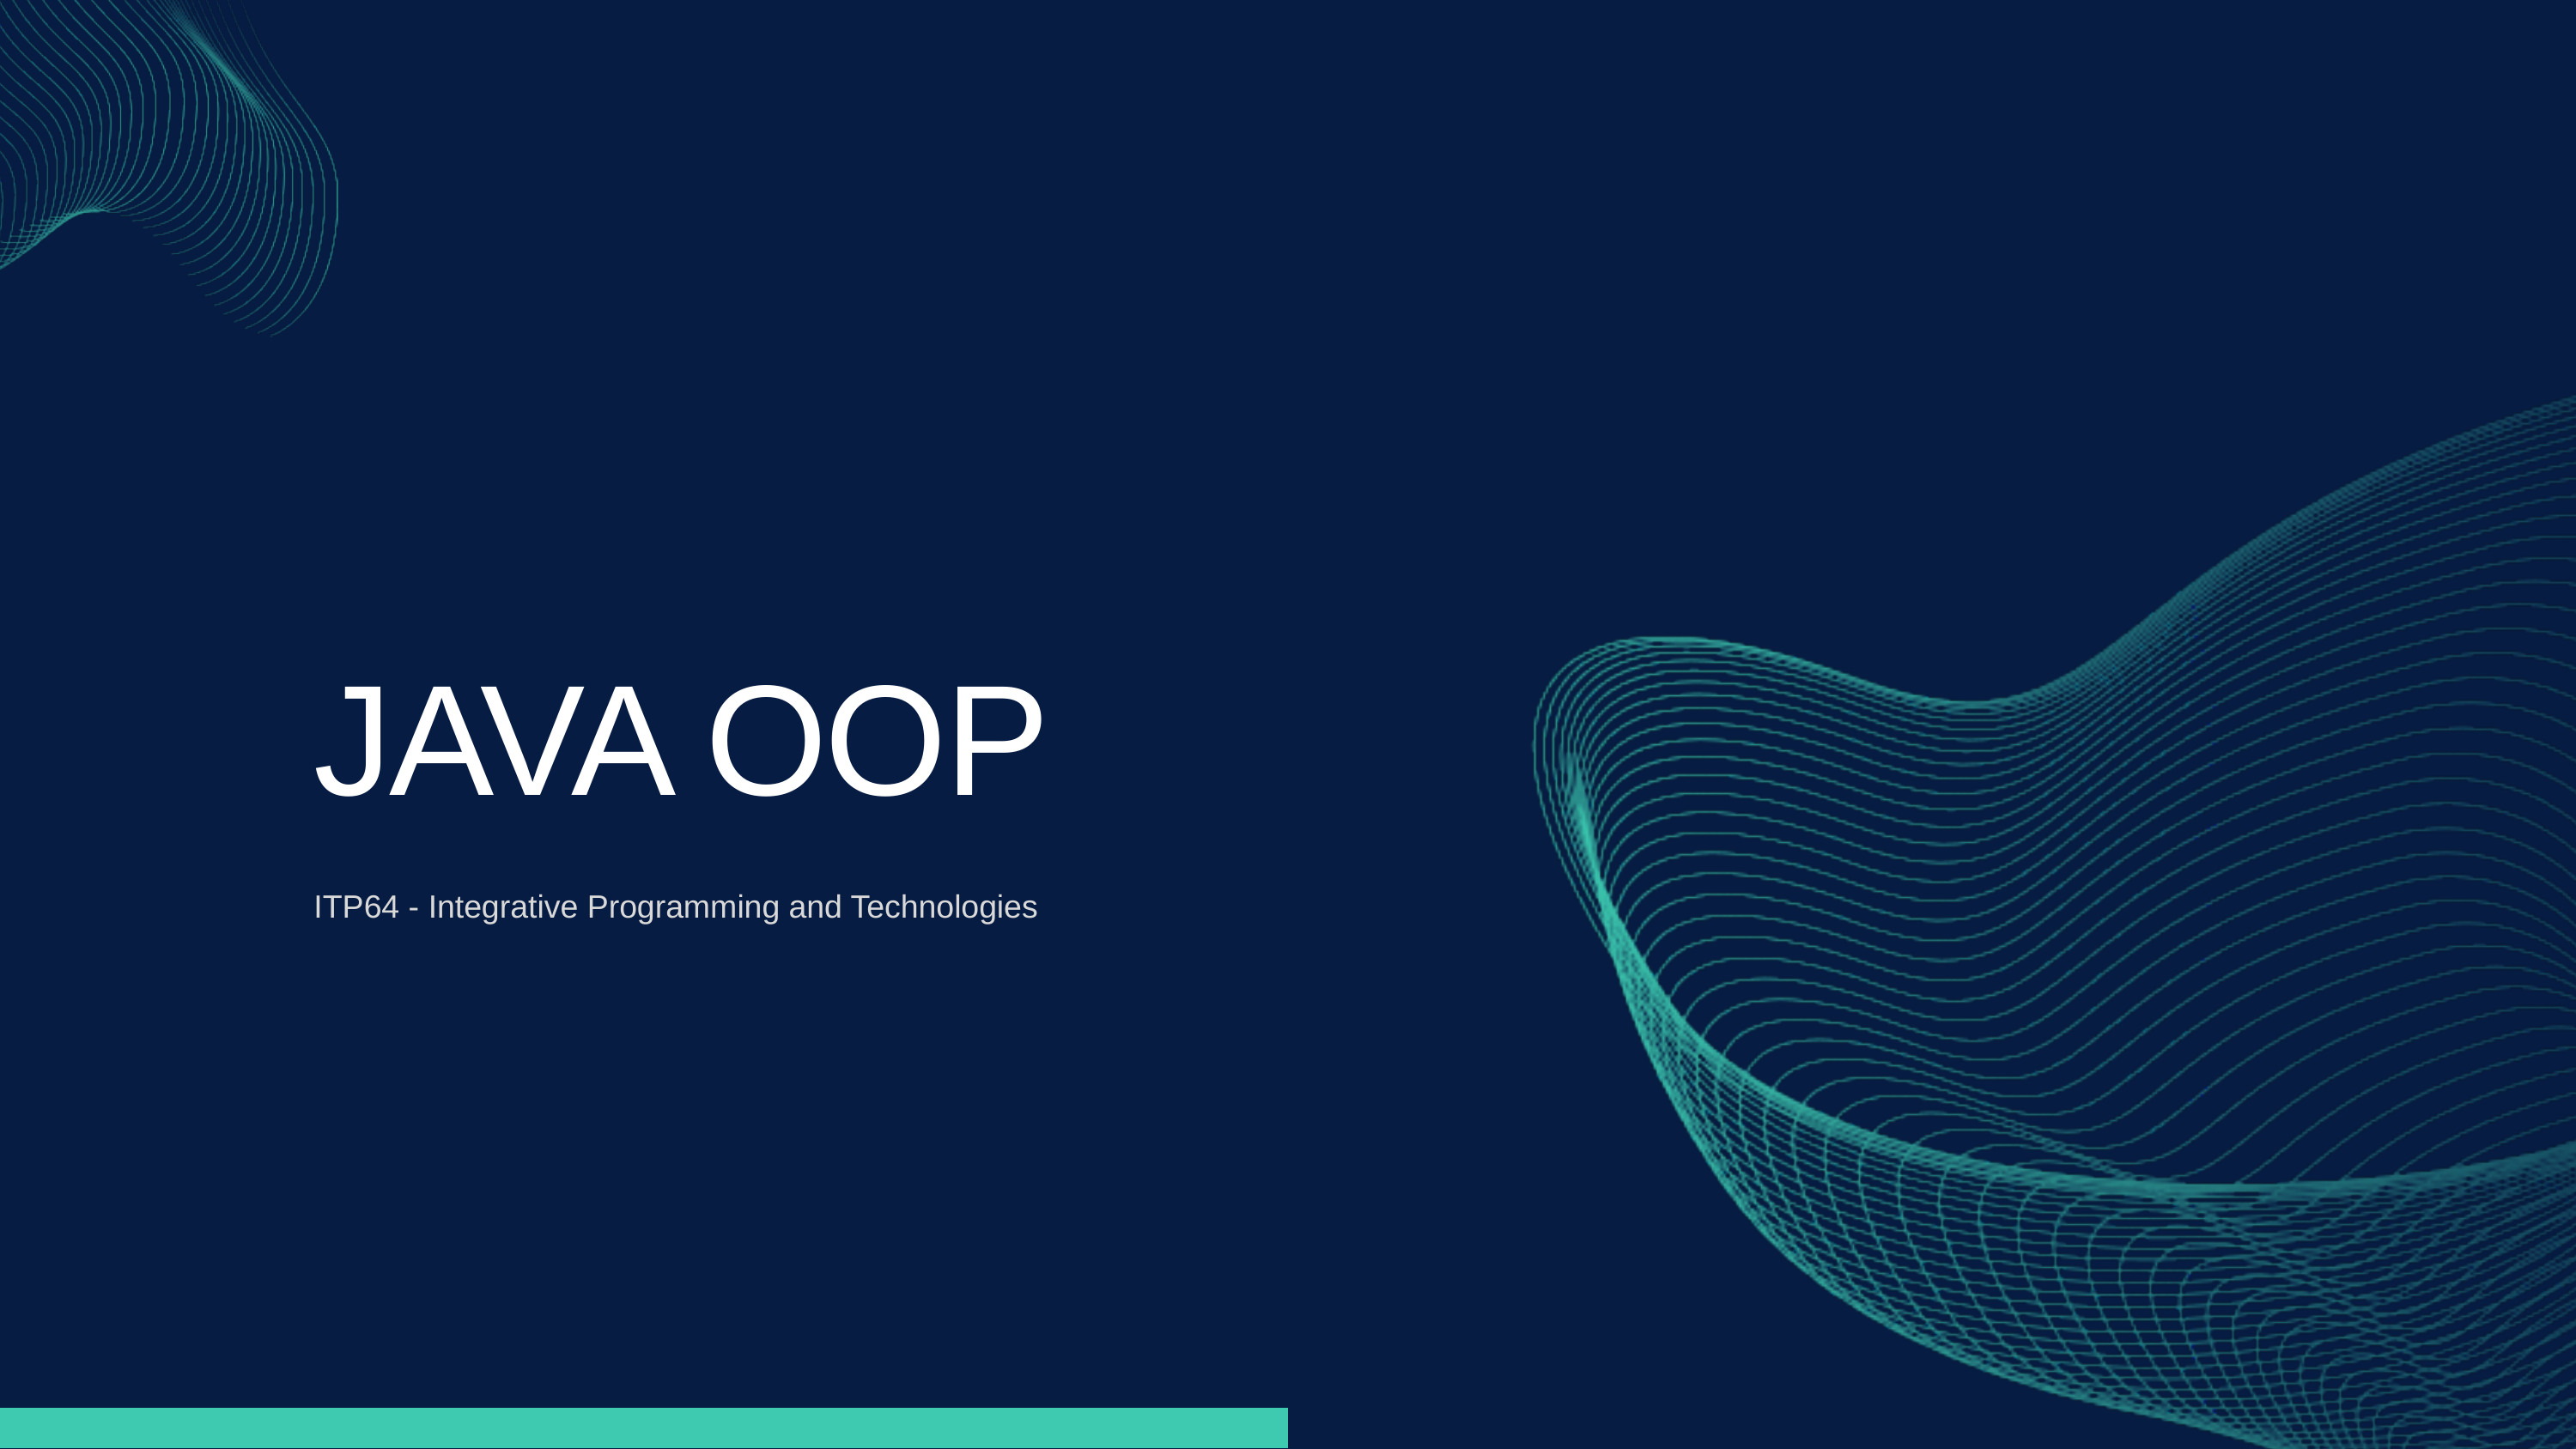

JAVA OOP
ITP64 - Integrative Programming and Technologies